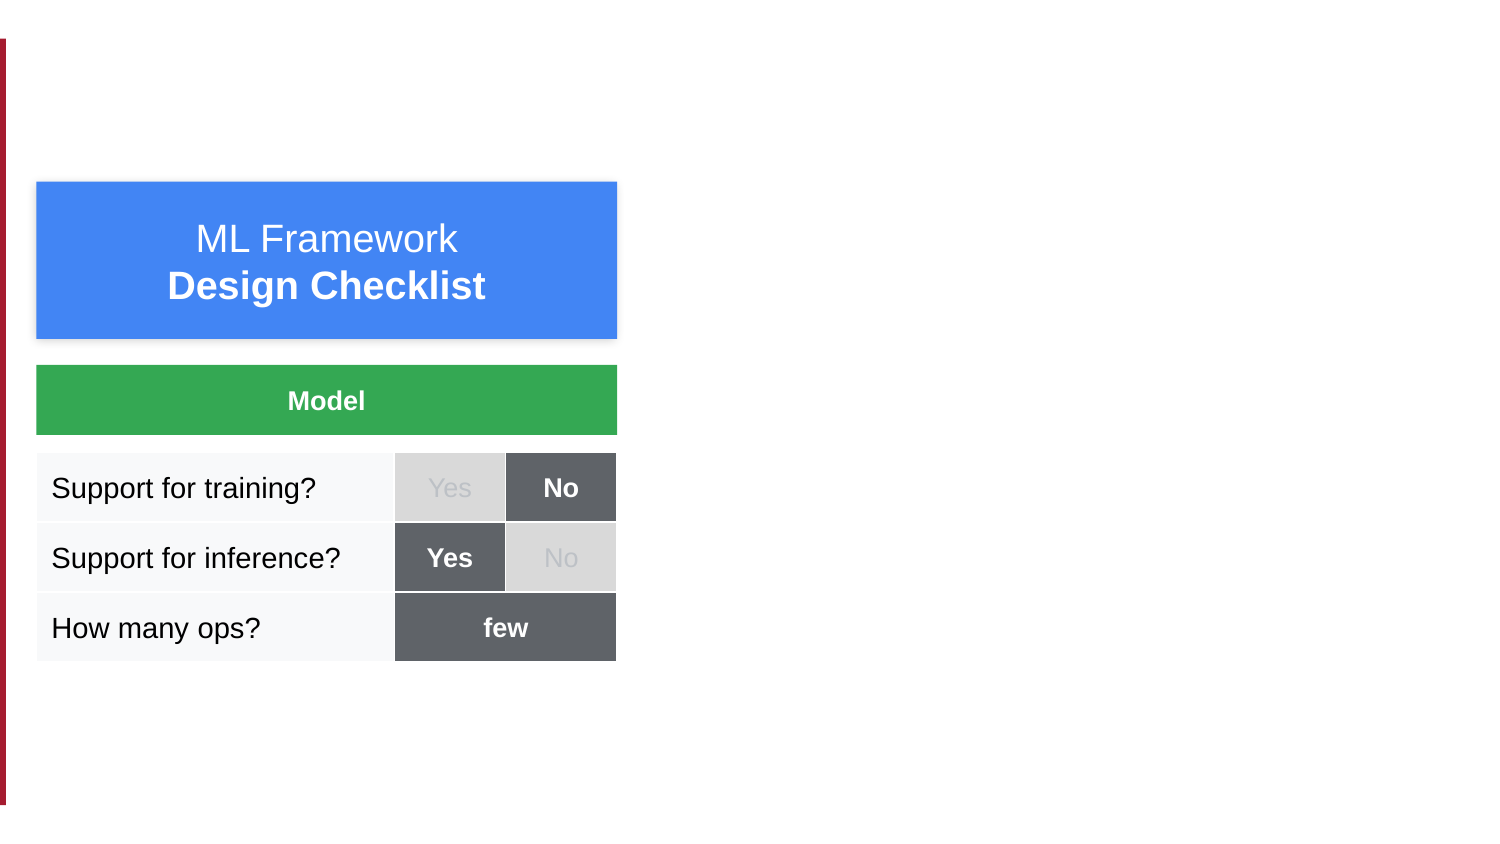

ML Framework
Design Checklist
Model
Support for training?
Yes
No
Support for inference?
Yes
No
How many ops?
few